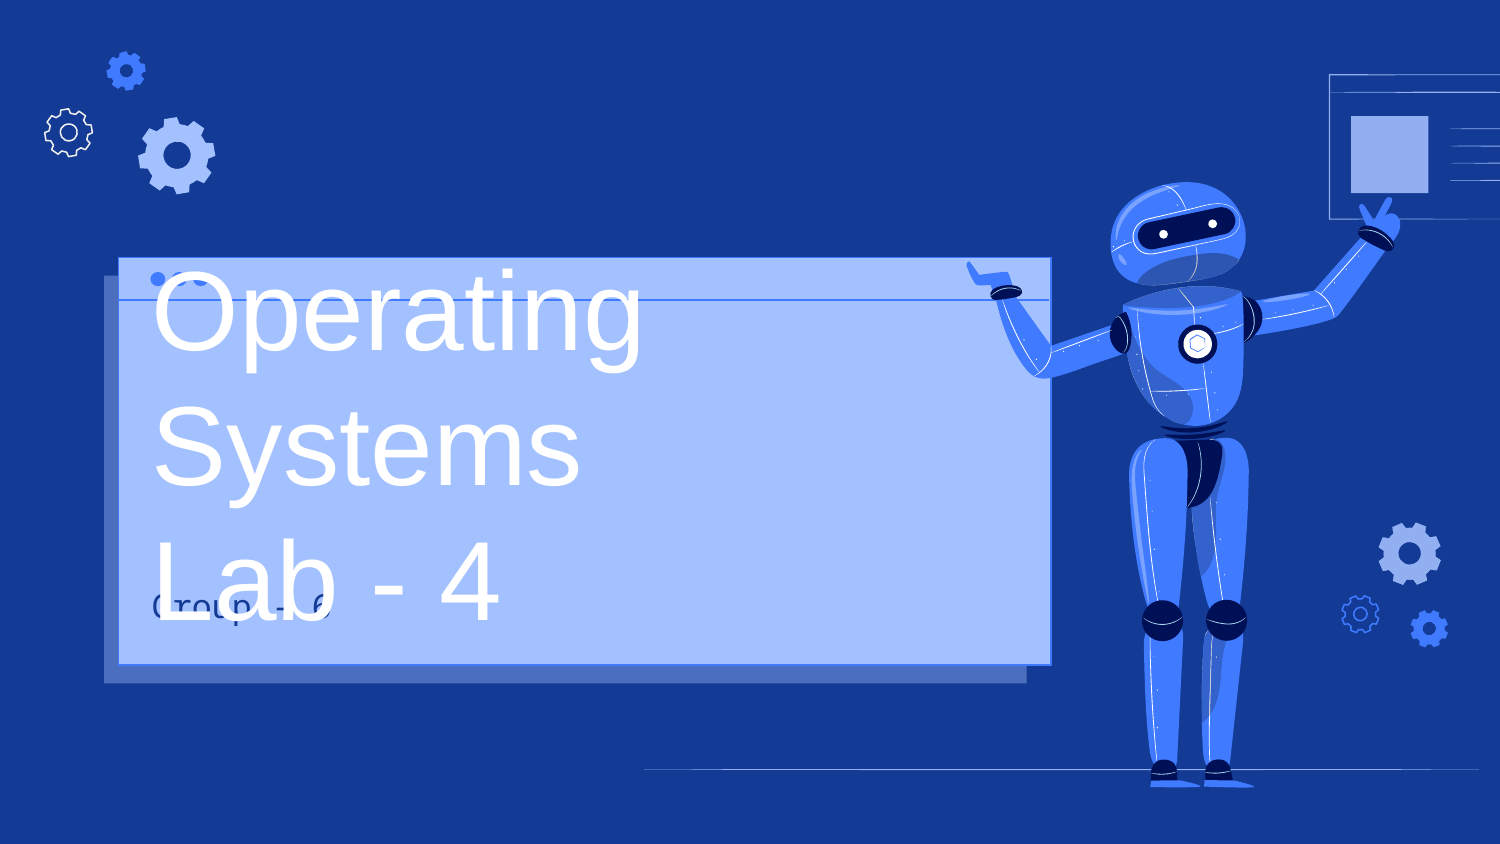

# Operating Systems Lab - 4

Group - 6